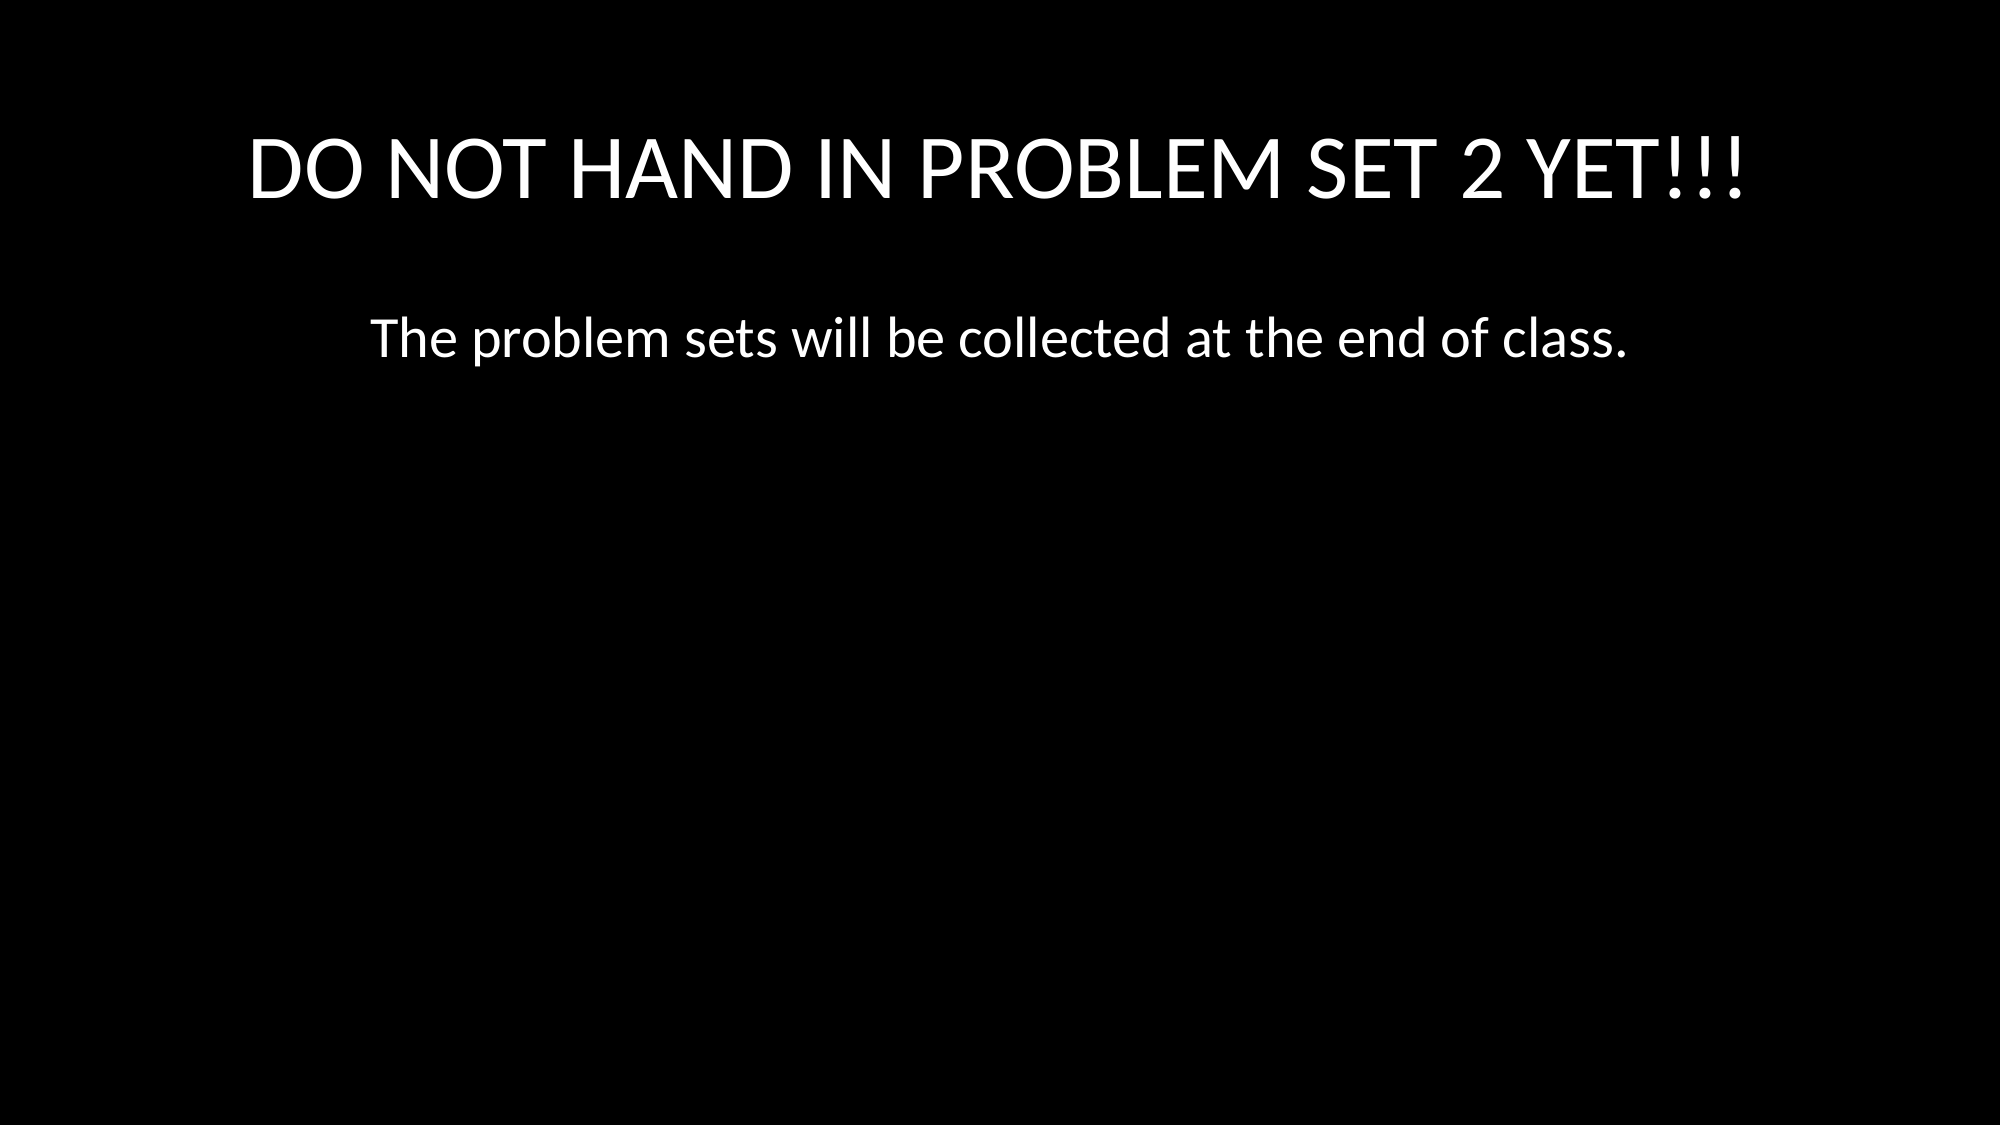

# DO NOT HAND IN PROBLEM SET 2 YET!!!
The problem sets will be collected at the end of class.